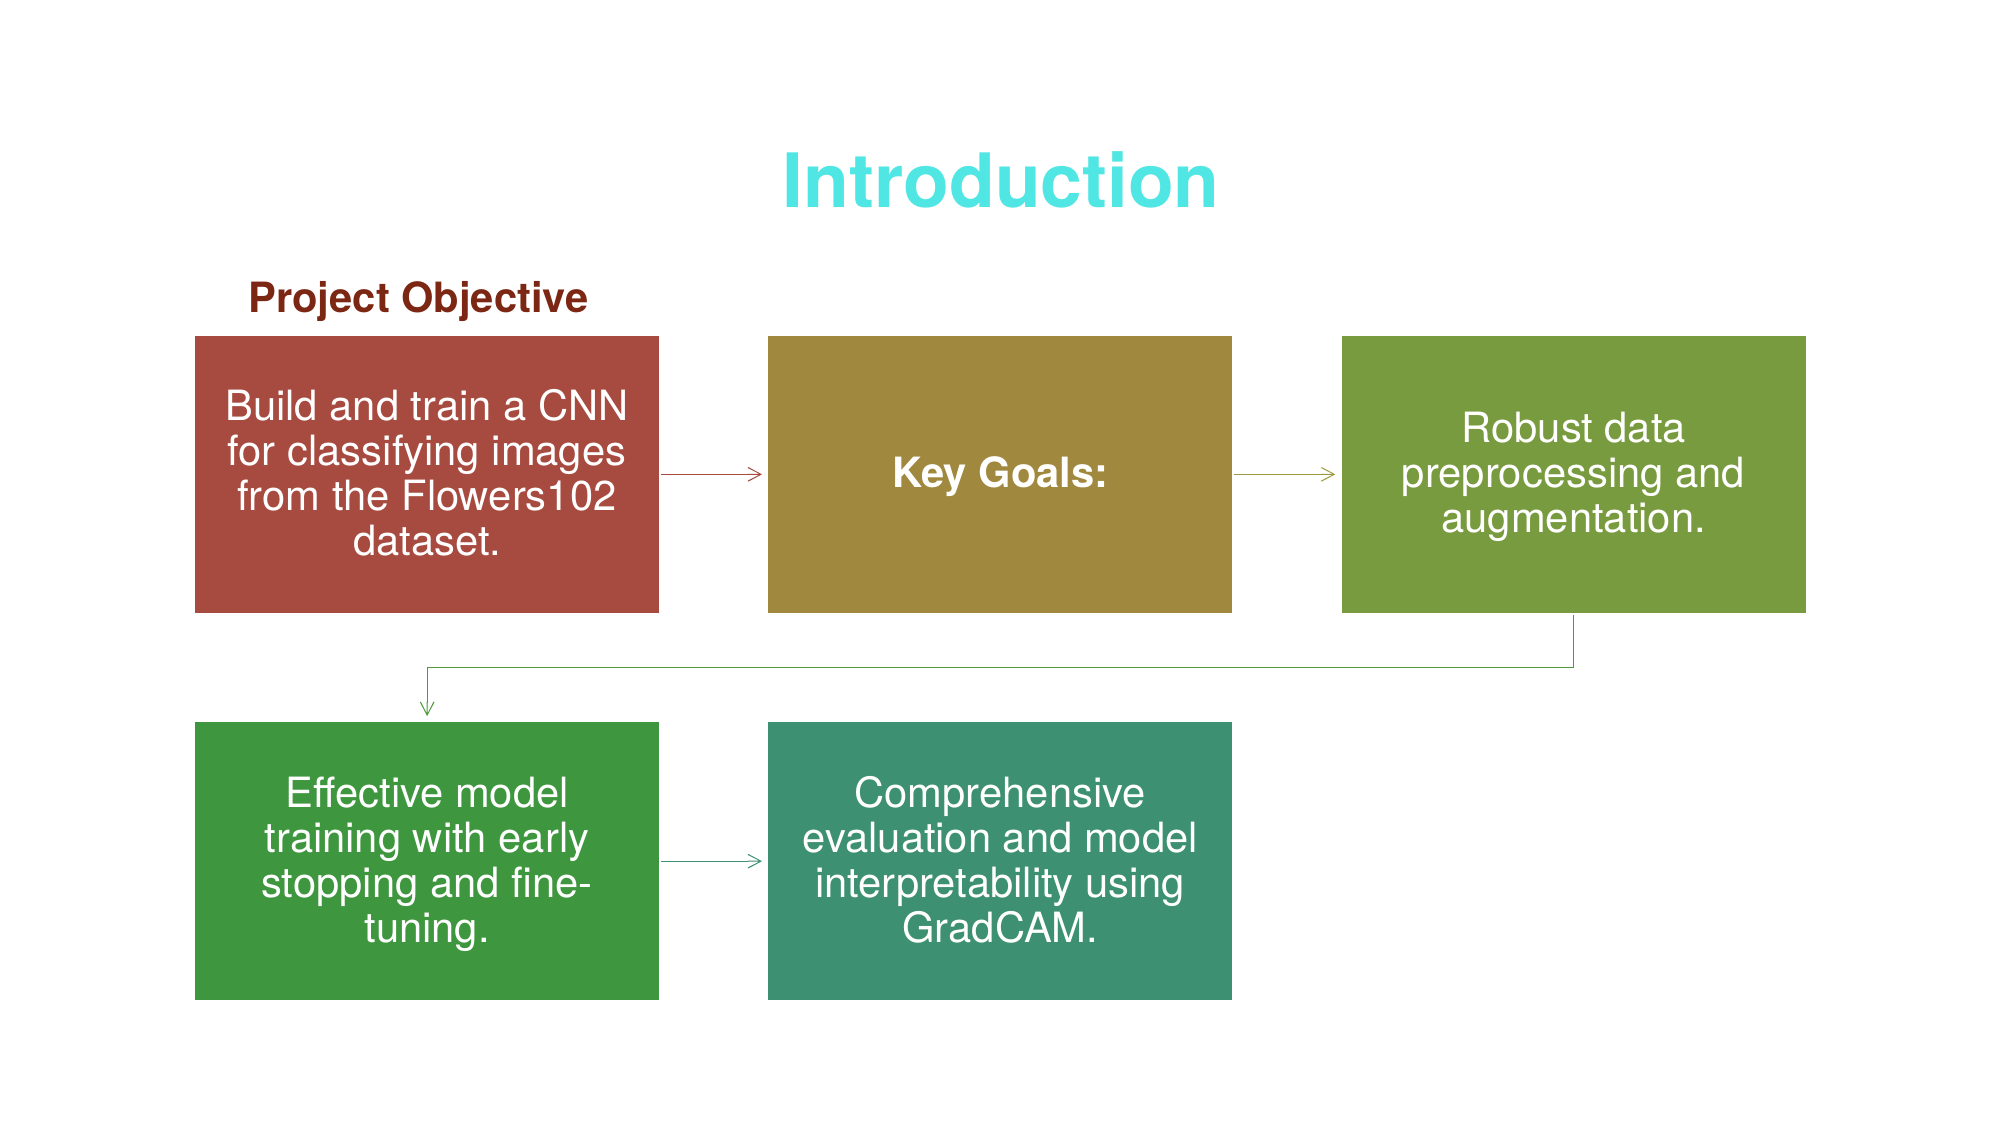

# Introduction
Project Objective

Build and train a CNN for classifying images from the Flowers102 dataset.

Key Goals:

Robust data preprocessing and augmentation.

Effective model training with early stopping and fine-tuning.
Comprehensive evaluation and model interpretability using GradCAM.